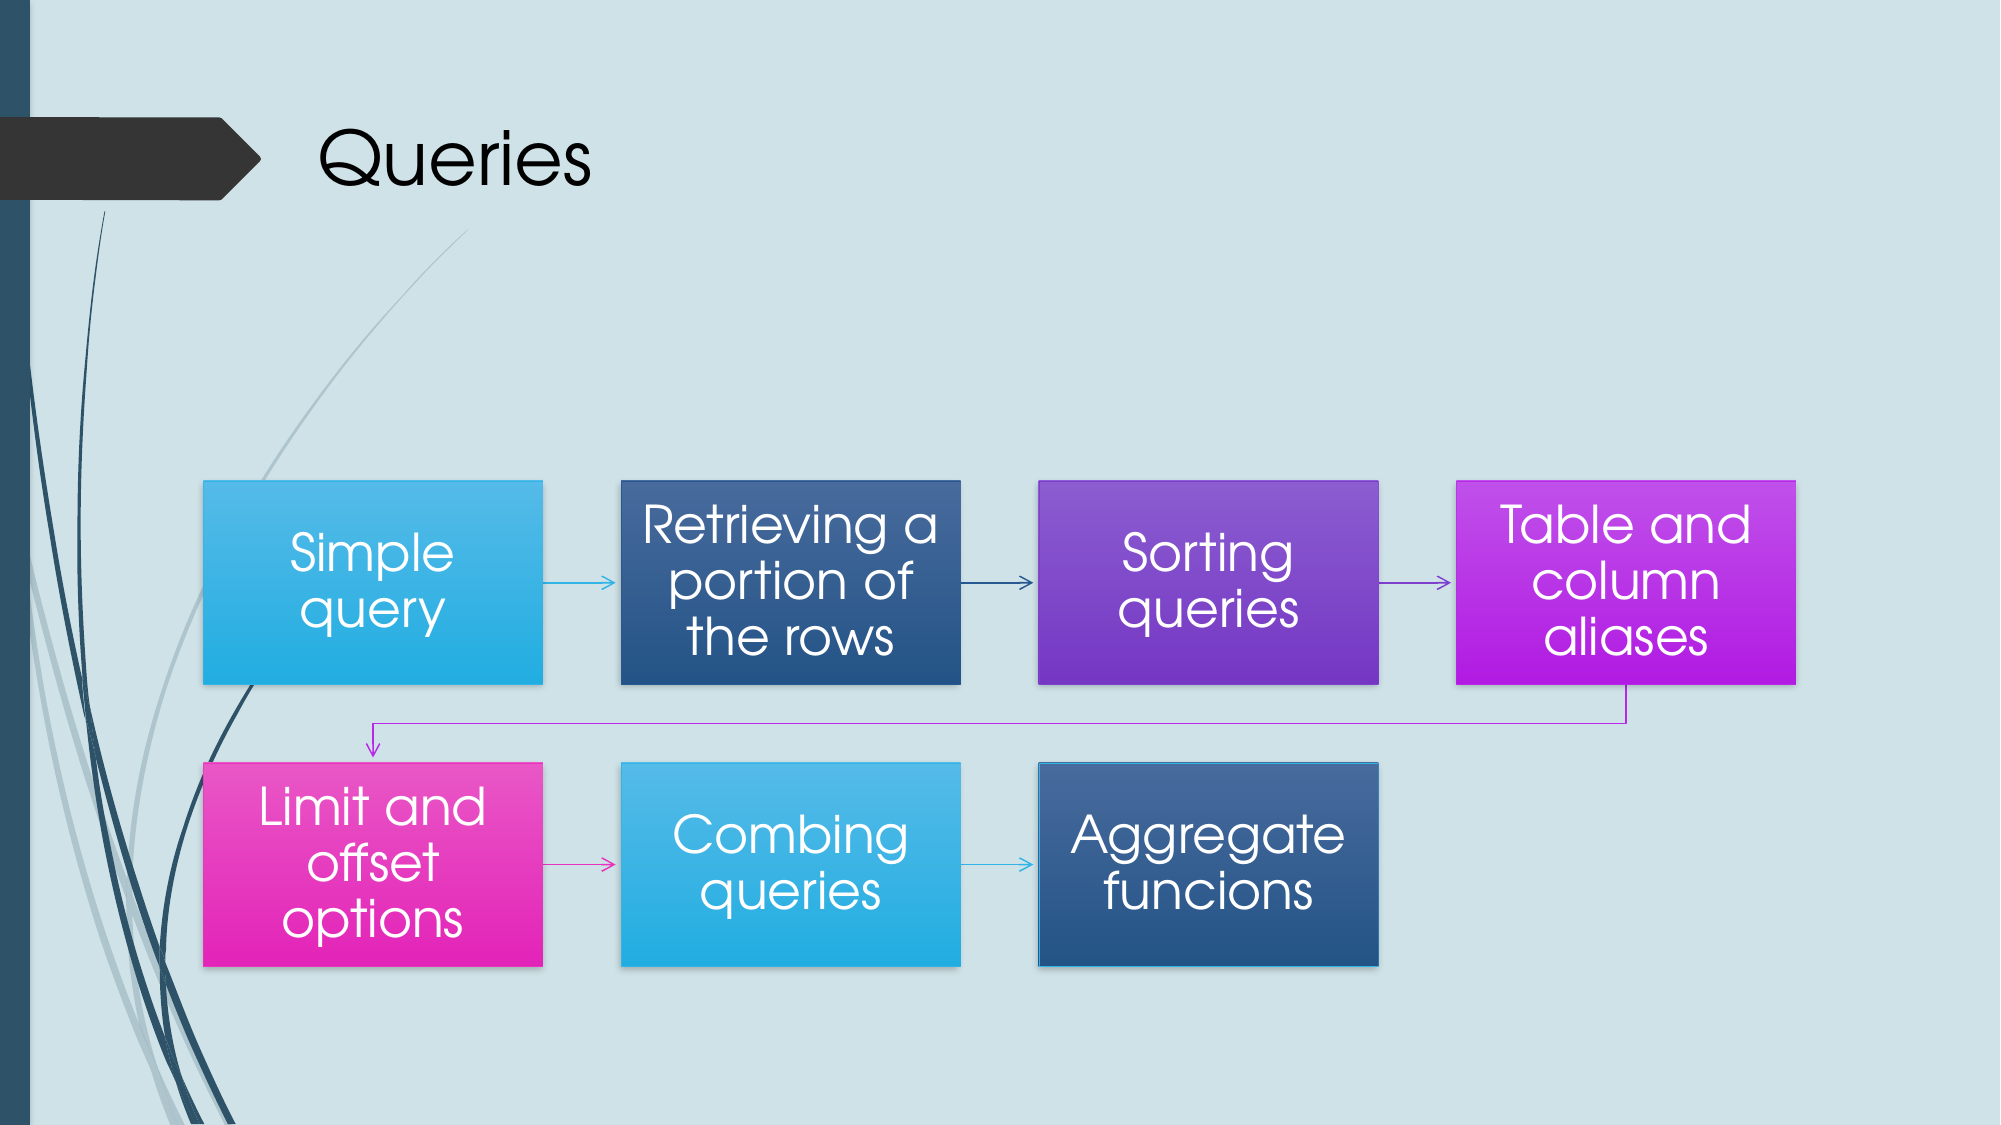

# Queries

Simple query

Retrieving a portion of the rows

Sorting queries

Table and column aliases

Limit and offset options

Combing queries
Aggregate funcions